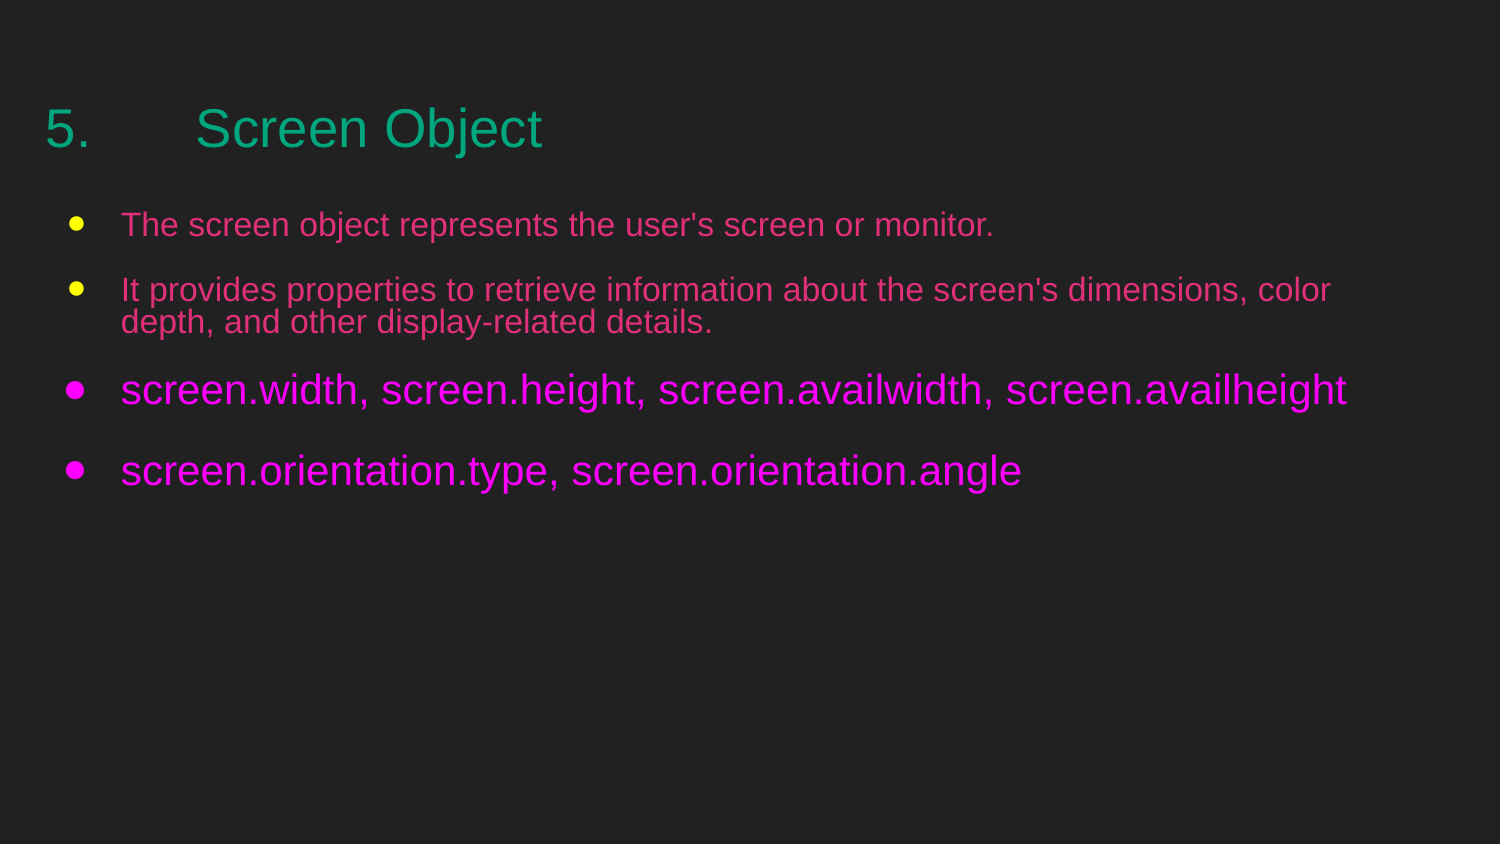

5.	Screen Object

The screen object represents the user's screen or monitor.

It provides properties to retrieve information about the screen's dimensions, color depth, and other display-related details.

screen.width, screen.height, screen.availwidth, screen.availheight

screen.orientation.type, screen.orientation.angle